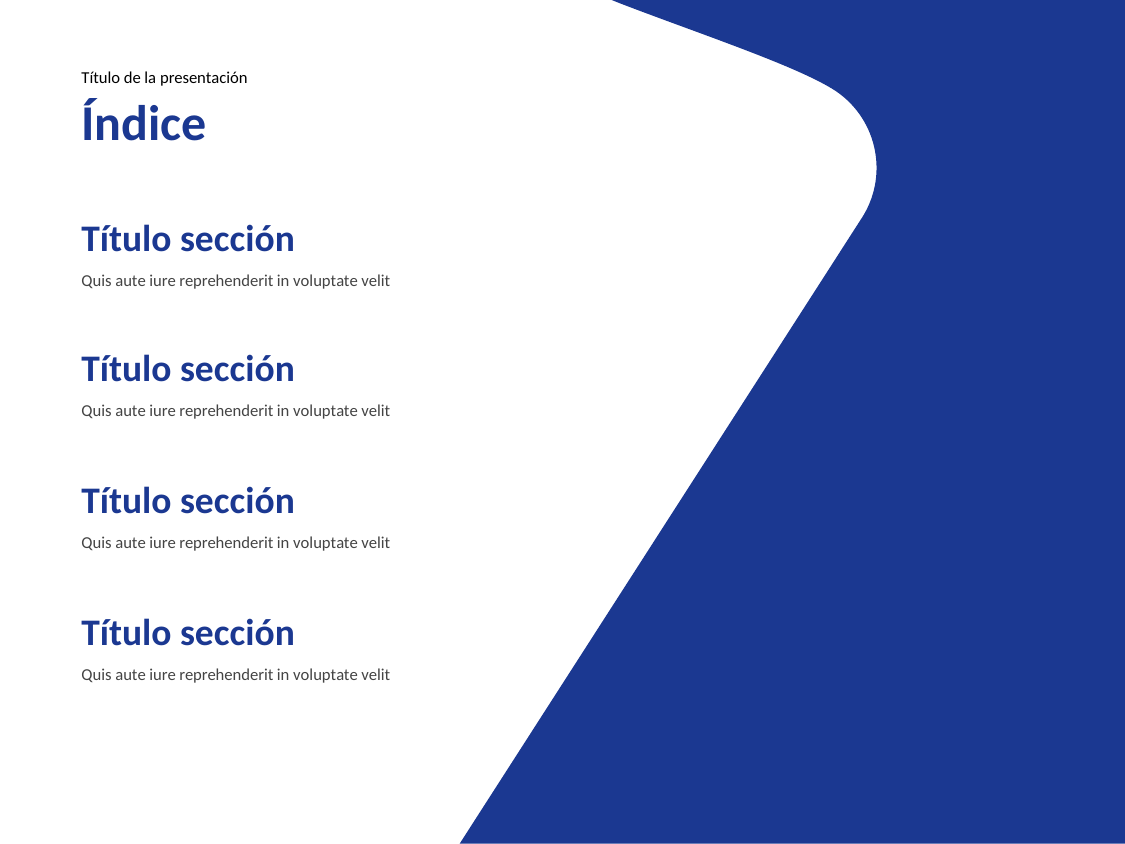

Título de la presentación
Índice
Título sección
Quis aute iure reprehenderit in voluptate velit
Título sección
Quis aute iure reprehenderit in voluptate velit
Título sección
Quis aute iure reprehenderit in voluptate velit
Título sección
Quis aute iure reprehenderit in voluptate velit